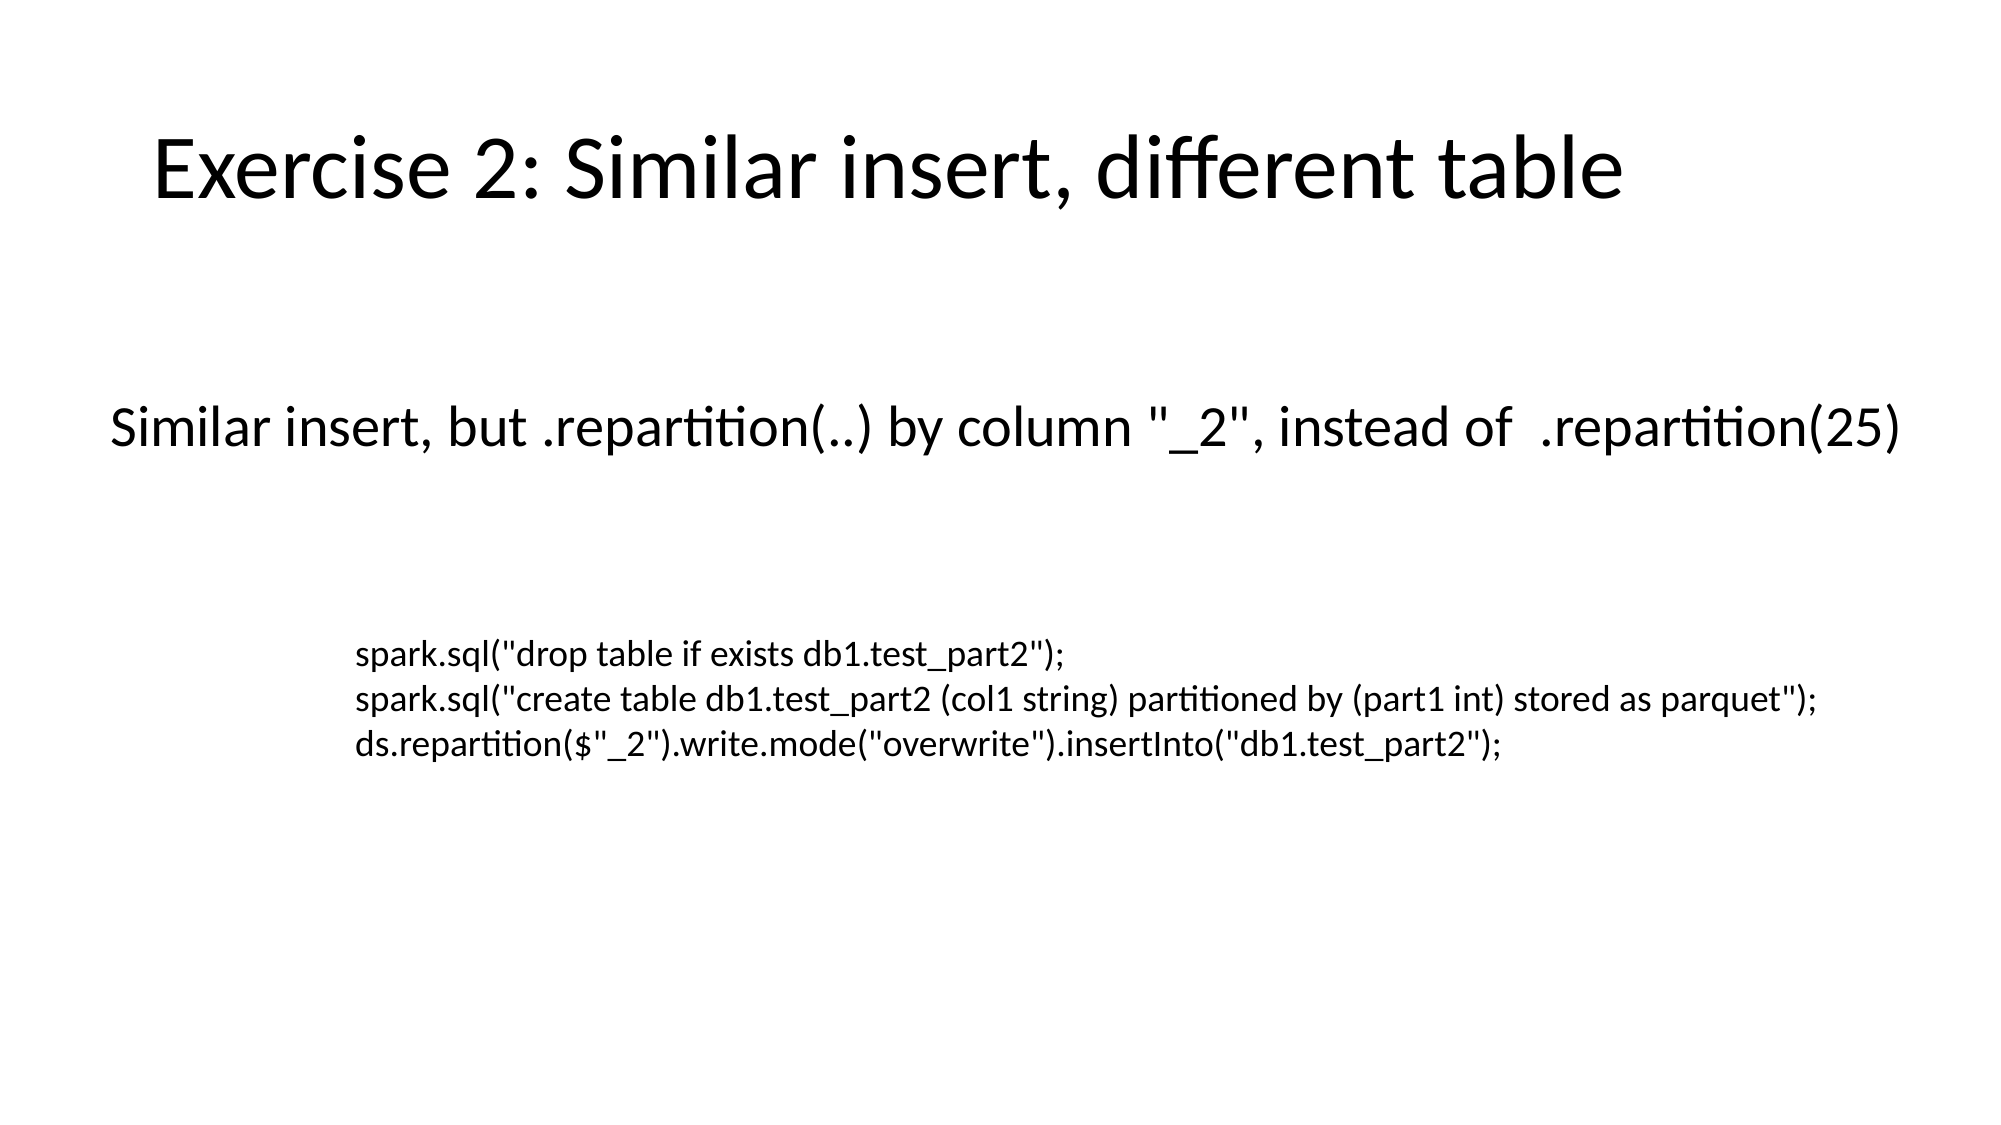

# Exercise 2: Similar insert, different table
Similar insert, but .repartition(..) by column "_2", instead of  .repartition(25)
spark.sql("drop table if exists db1.test_part2");
spark.sql("create table db1.test_part2 (col1 string) partitioned by (part1 int) stored as parquet");
ds.repartition($"_2").write.mode("overwrite").insertInto("db1.test_part2");